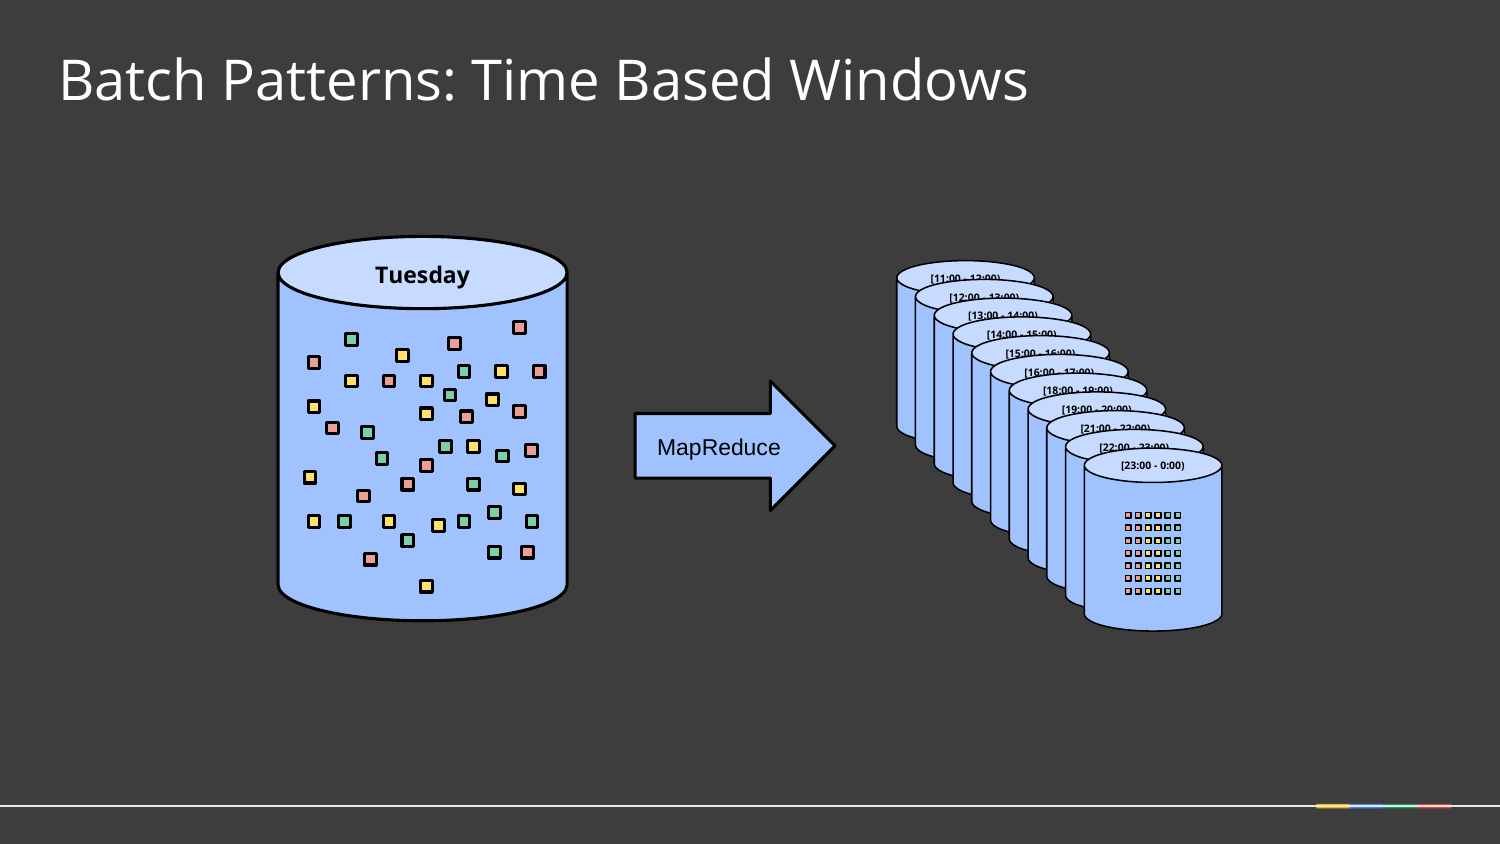

Batch Patterns: Time Based Windows

Tuesday

[11:00 - 12:00)

[12:00 - 13:00)

[13:00 - 14:00)

[14:00 - 15:00)

[15:00 - 16:00)

[16:00 - 17:00)

[18:00 - 19:00)

MapReduce

[19:00 - 20:00)

[21:00 - 22:00)

[22:00 - 23:00)

[23:00 - 0:00)